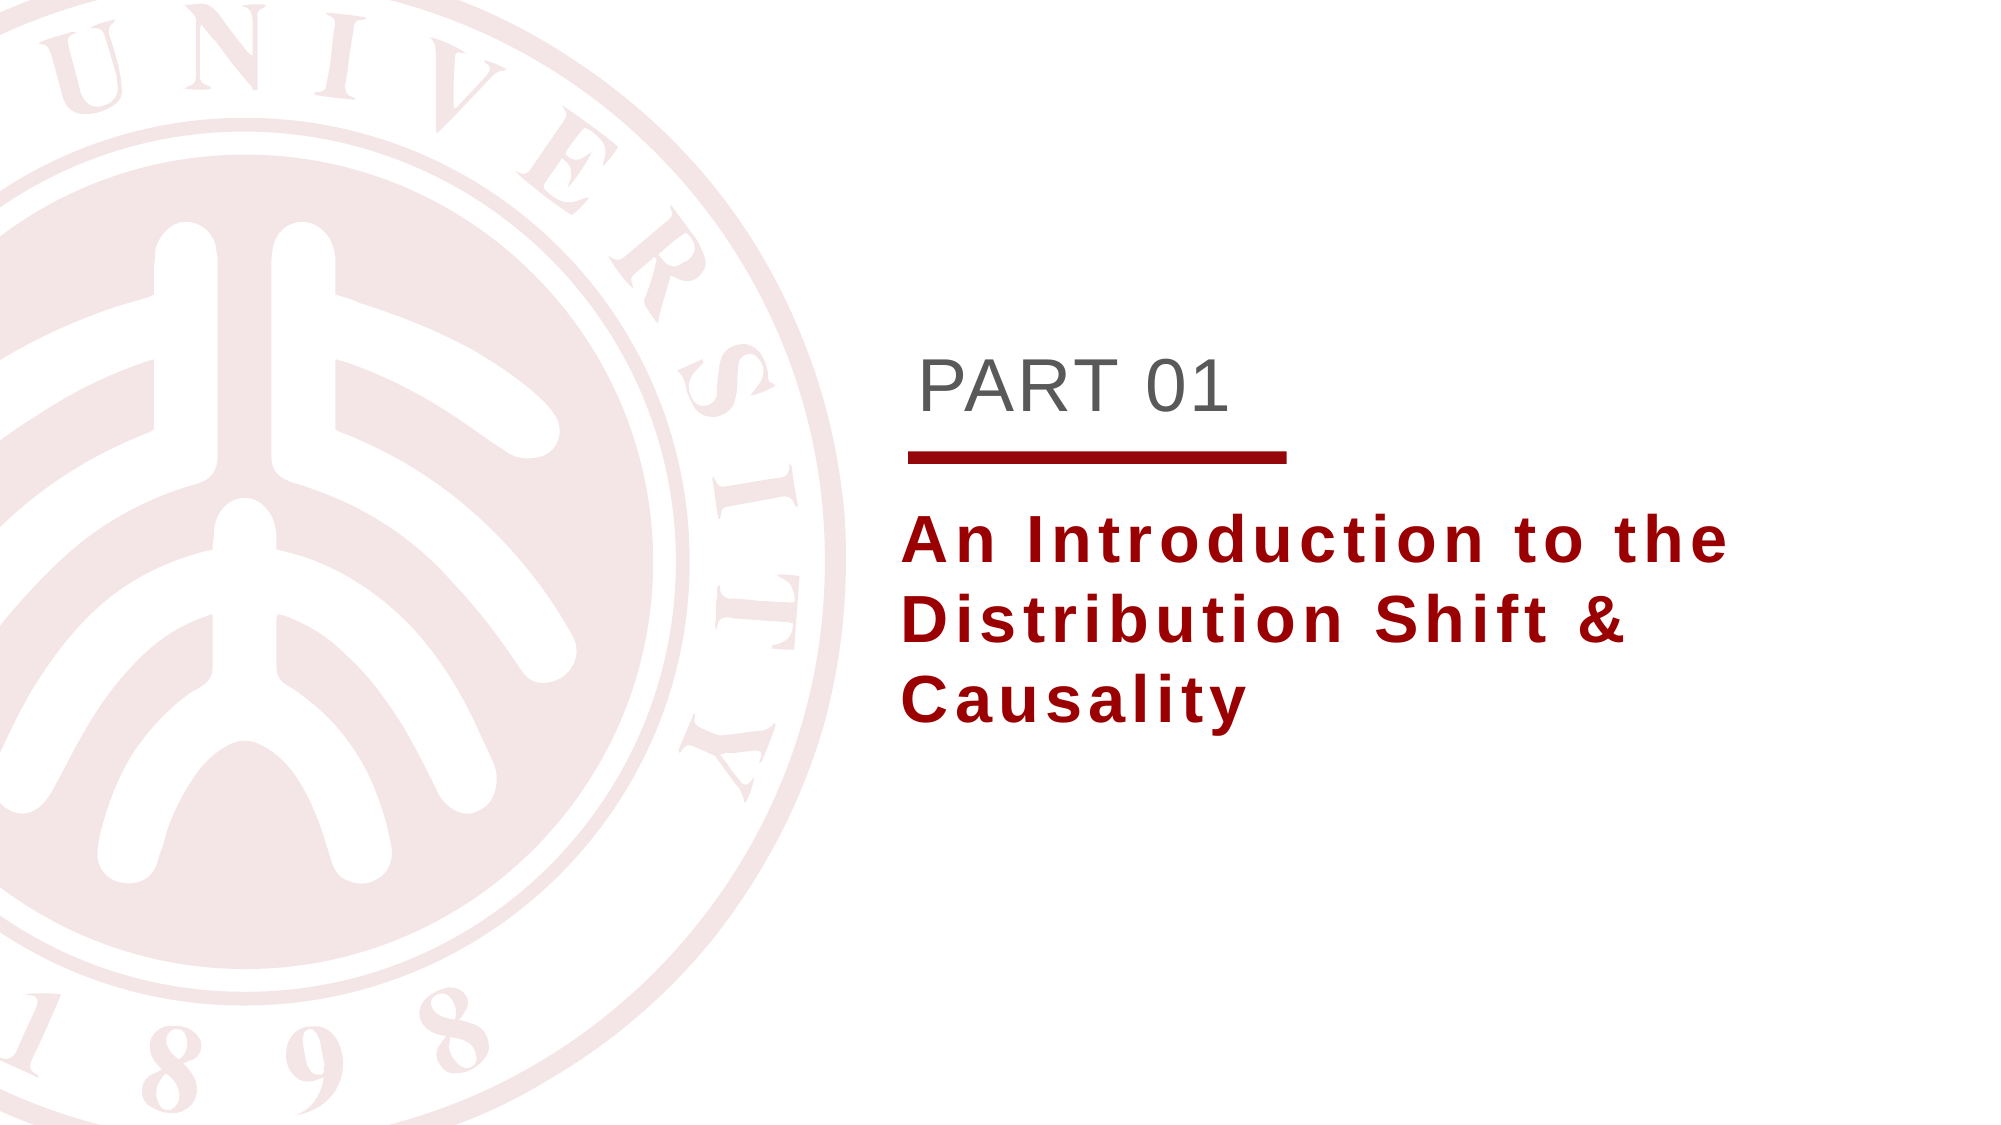

PART 01

An Introduction to the  Distribution Shift & Causality